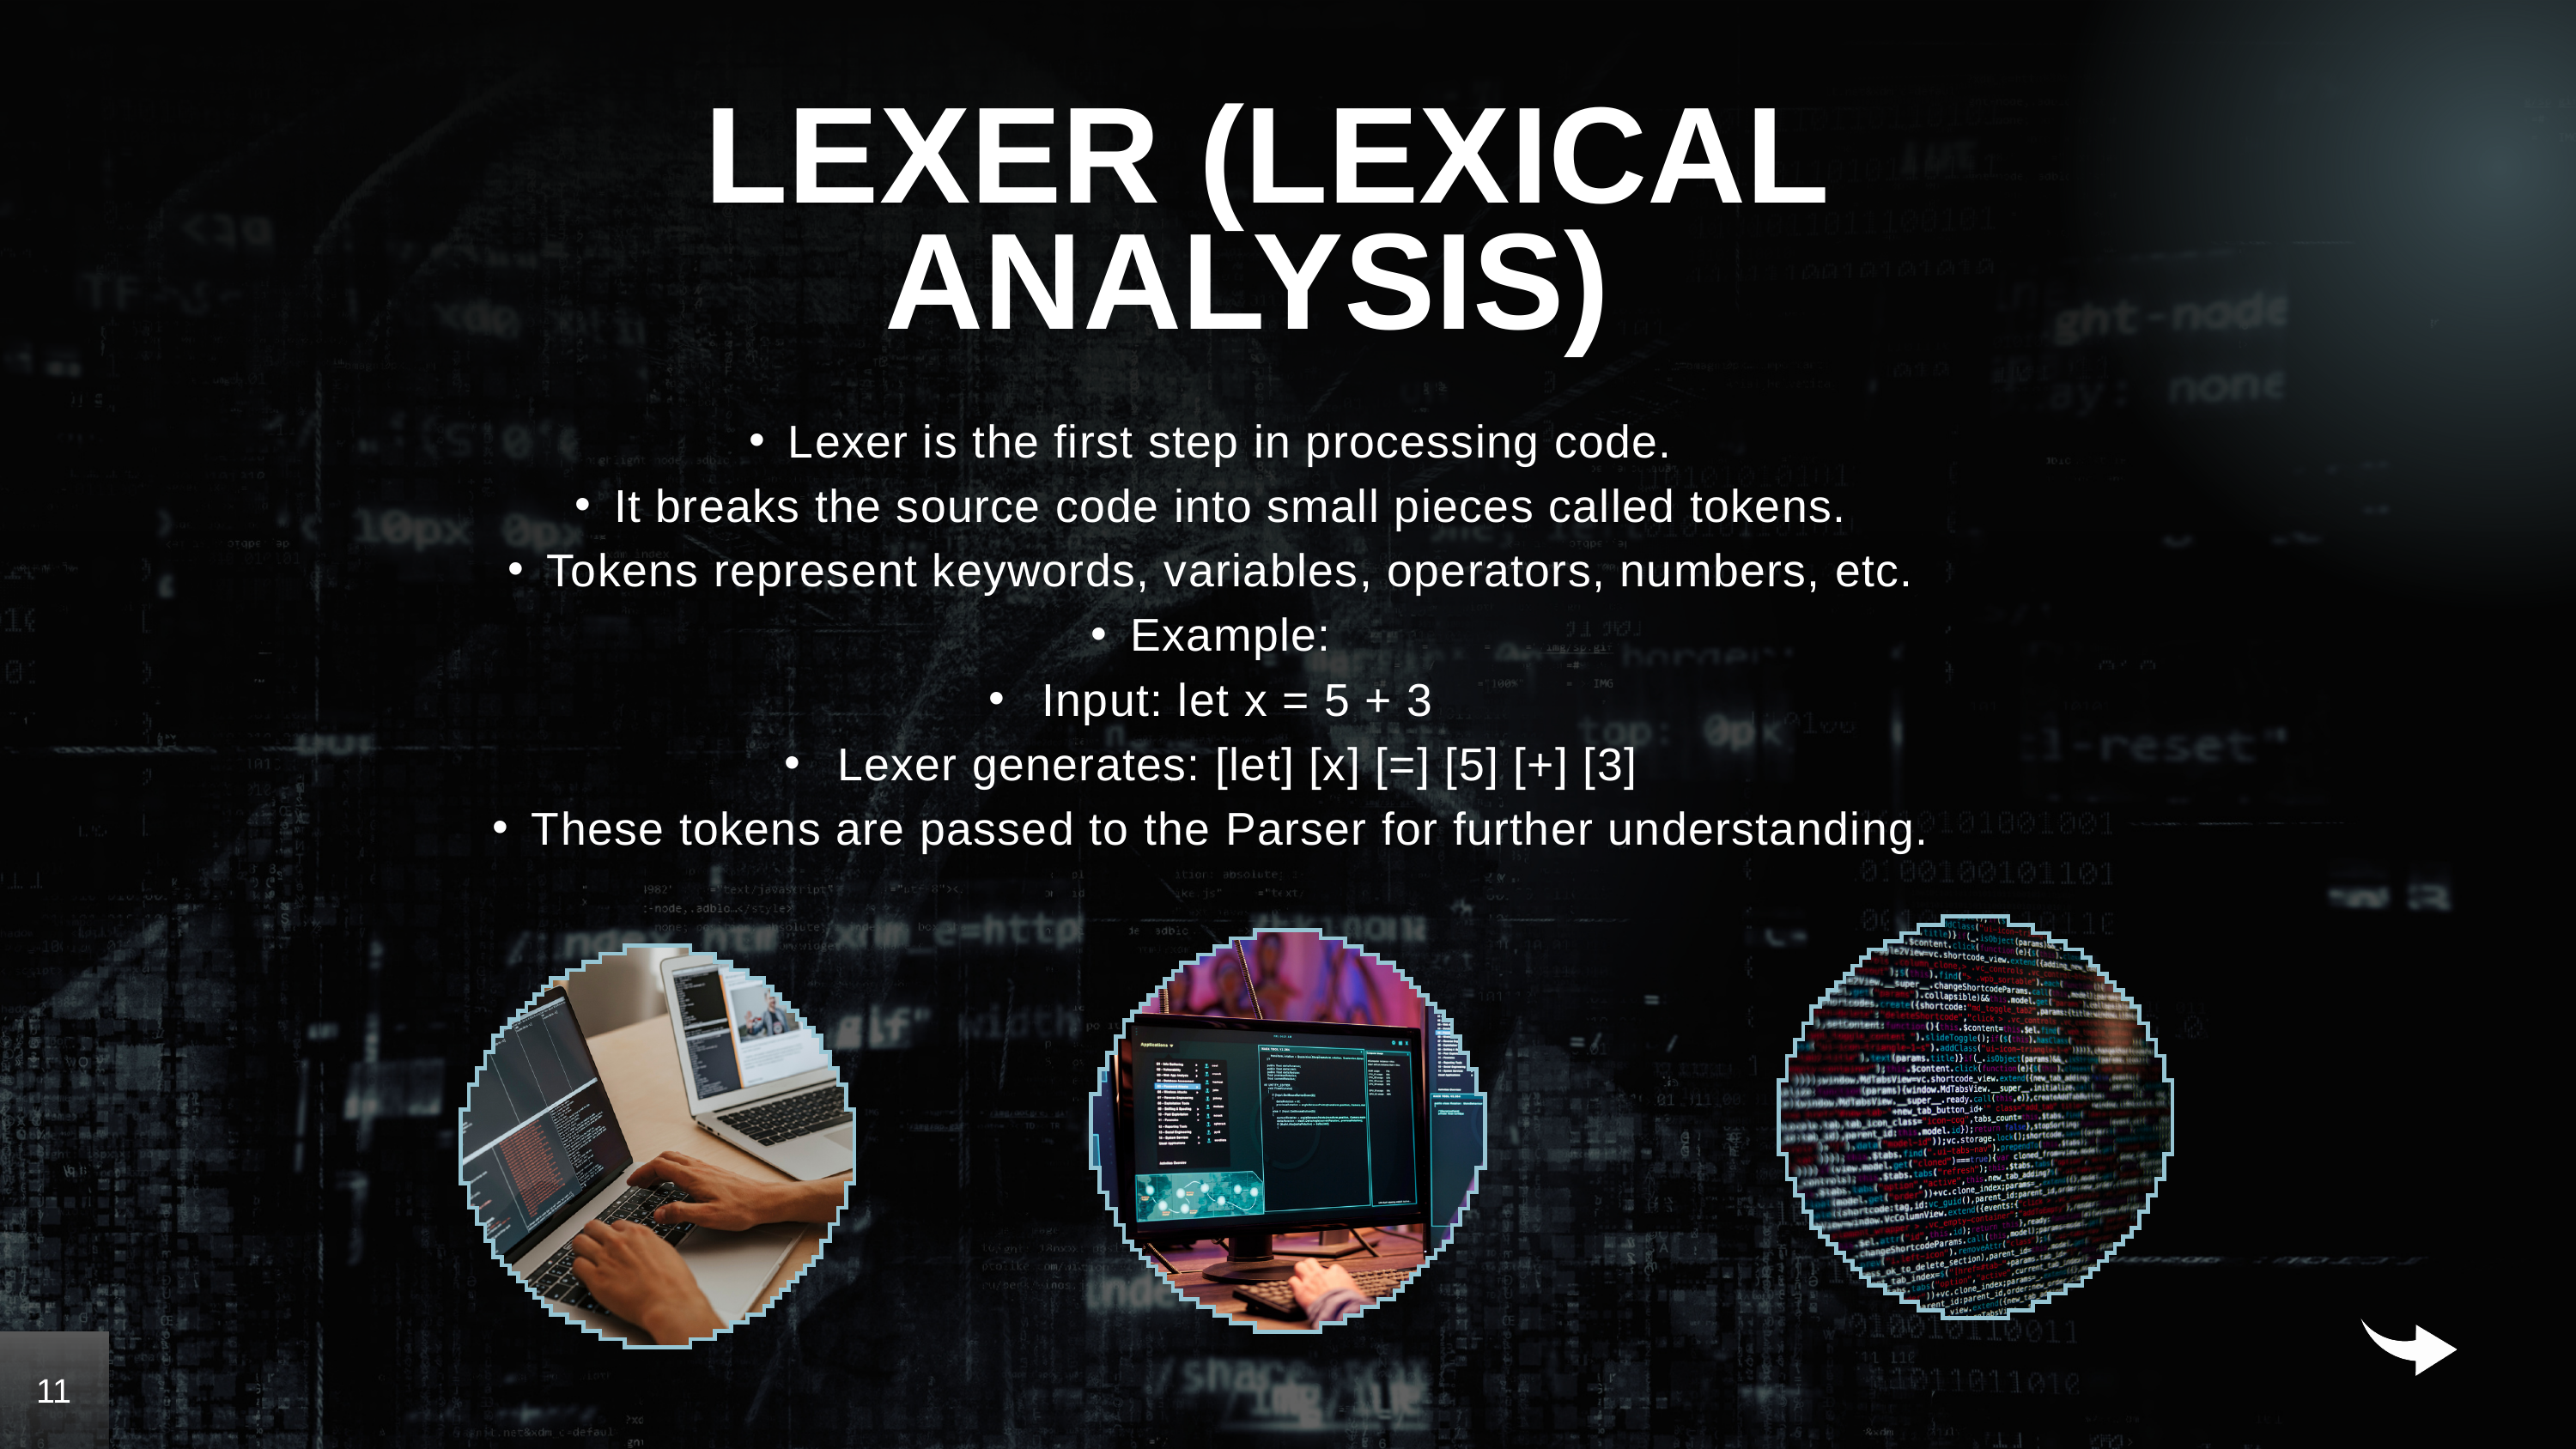

LEXER (LEXICAL ANALYSIS)

Lexer is the first step in processing code.
It breaks the source code into small pieces called tokens.
Tokens represent keywords, variables, operators, numbers, etc.
Example:
 Input: let x = 5 + 3
 Lexer generates: [let] [x] [=] [5] [+] [3]
These tokens are passed to the Parser for further understanding.

11